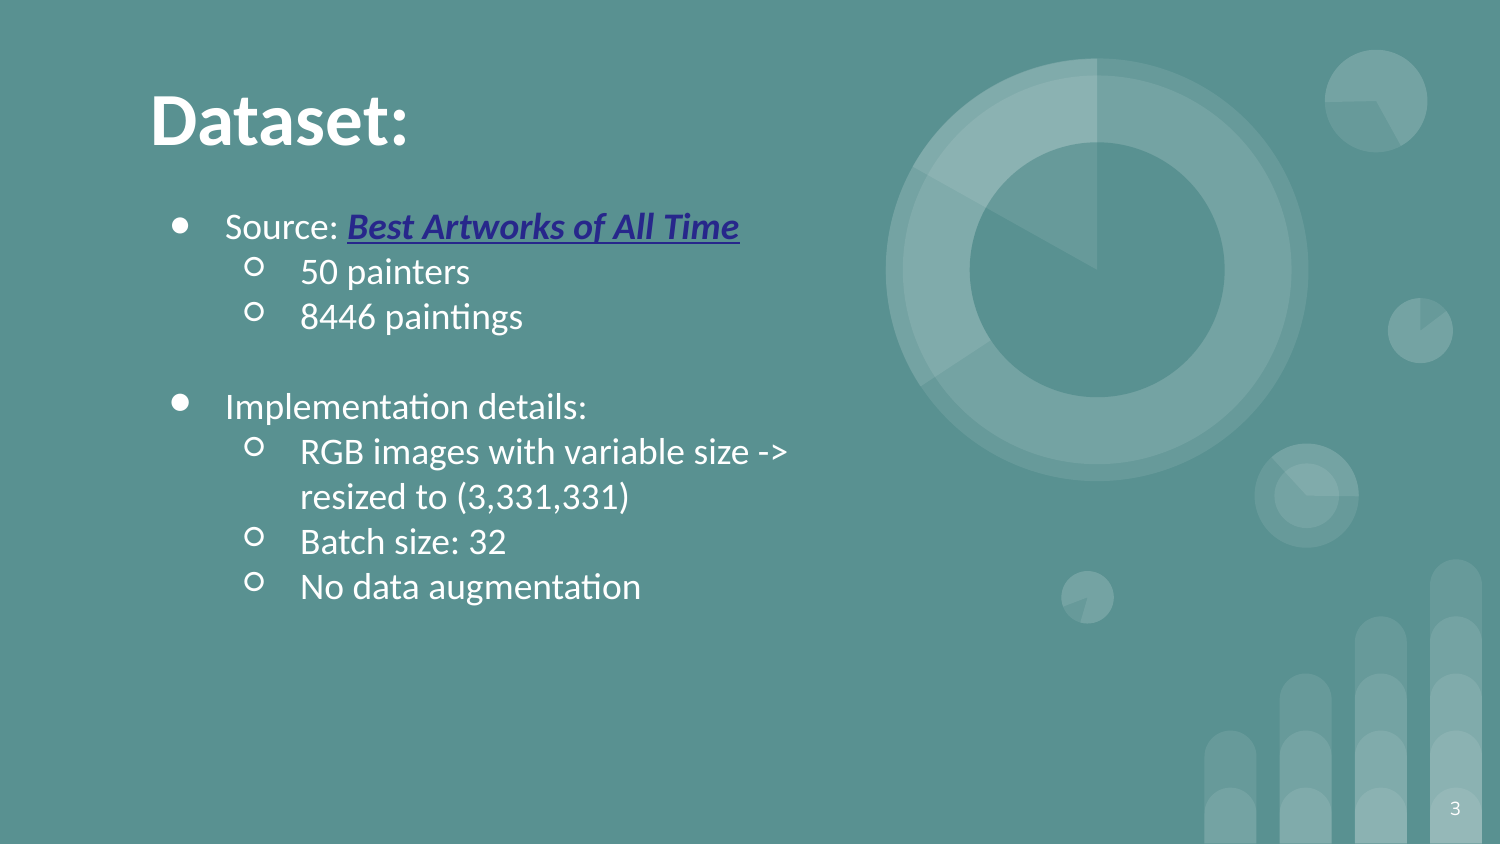

# Dataset:
Source: Best Artworks of All Time
50 painters
8446 paintings

Implementation details:
RGB images with variable size -> resized to (3,331,331)
Batch size: 32
No data augmentation
3